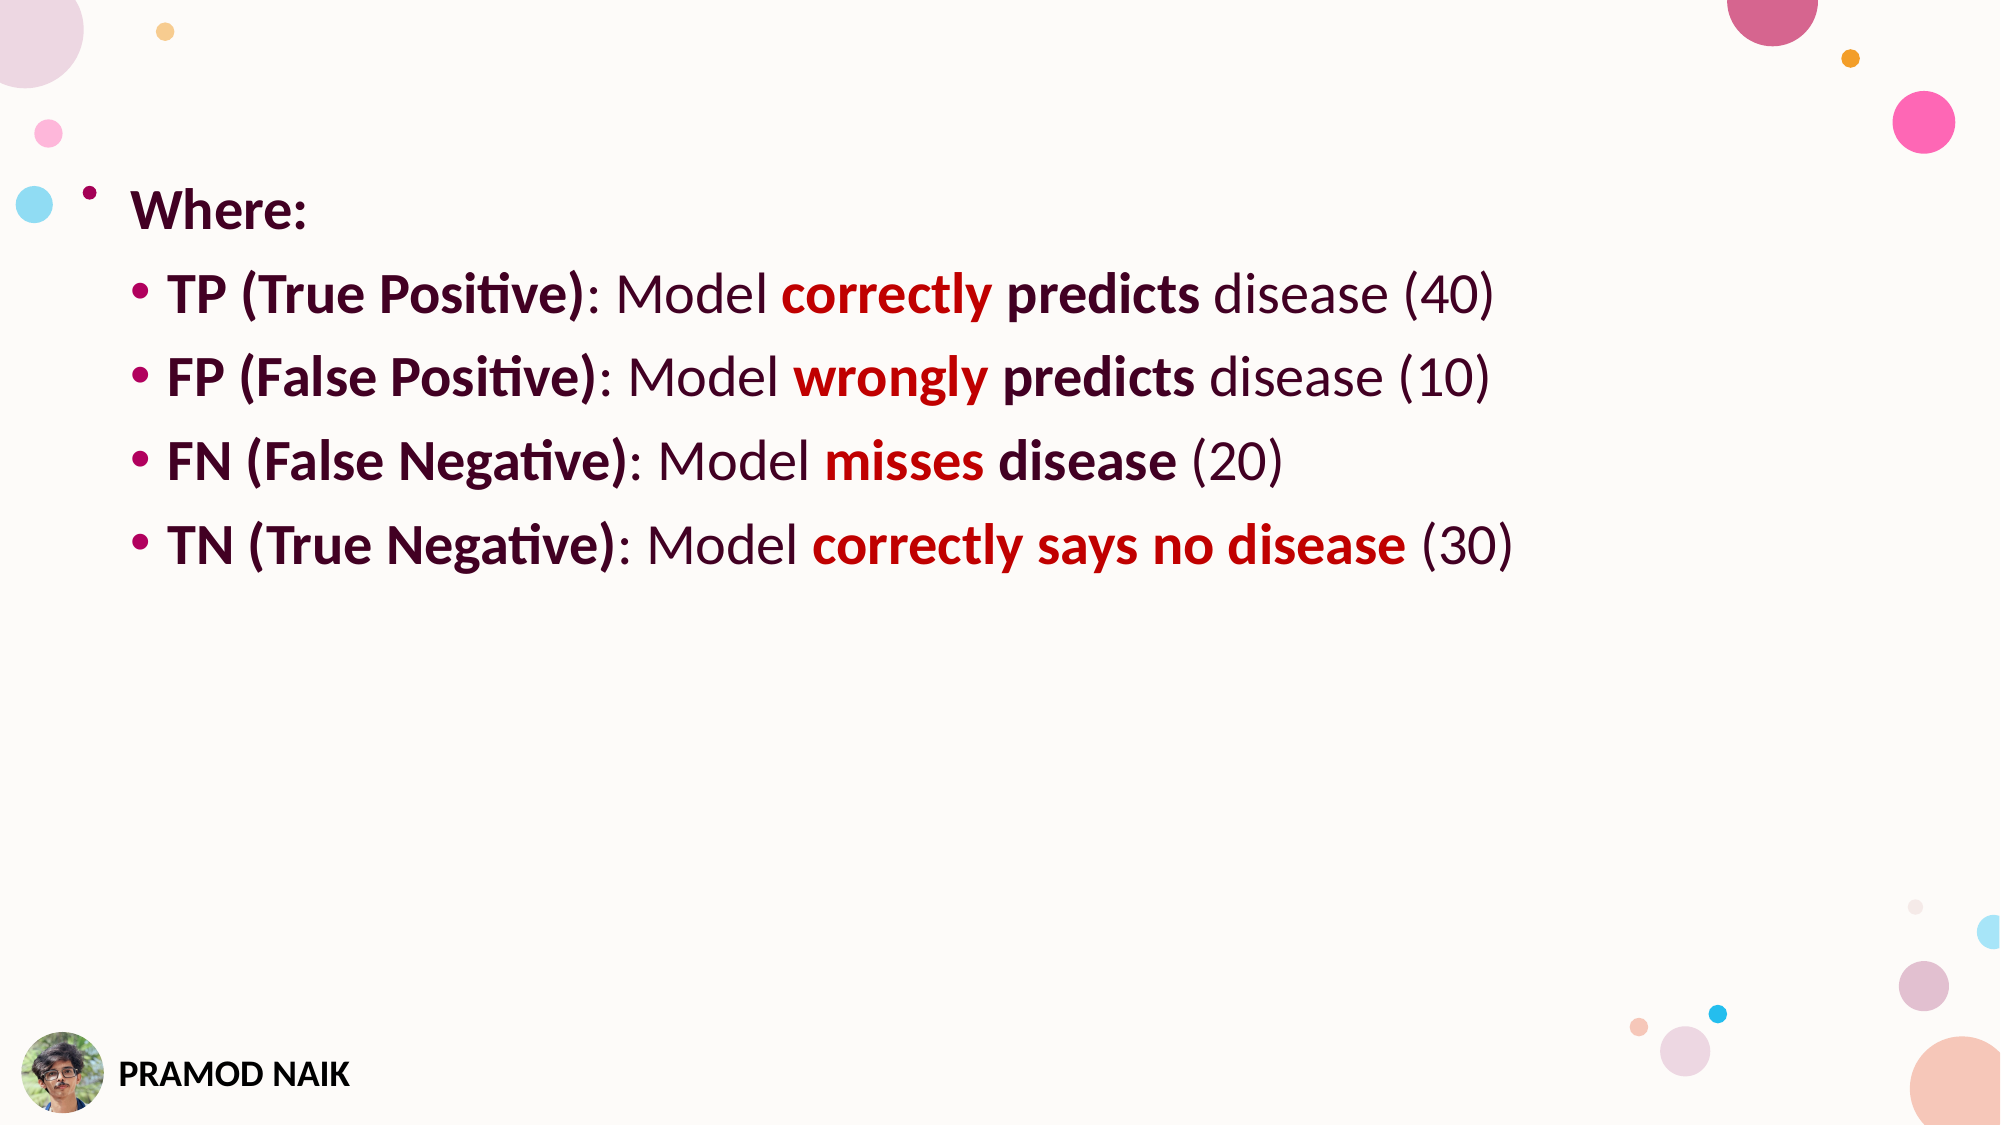

Where:
TP (True Positive): Model correctly predicts disease (40)
FP (False Positive): Model wrongly predicts disease (10)
FN (False Negative): Model misses disease (20)
TN (True Negative): Model correctly says no disease (30)